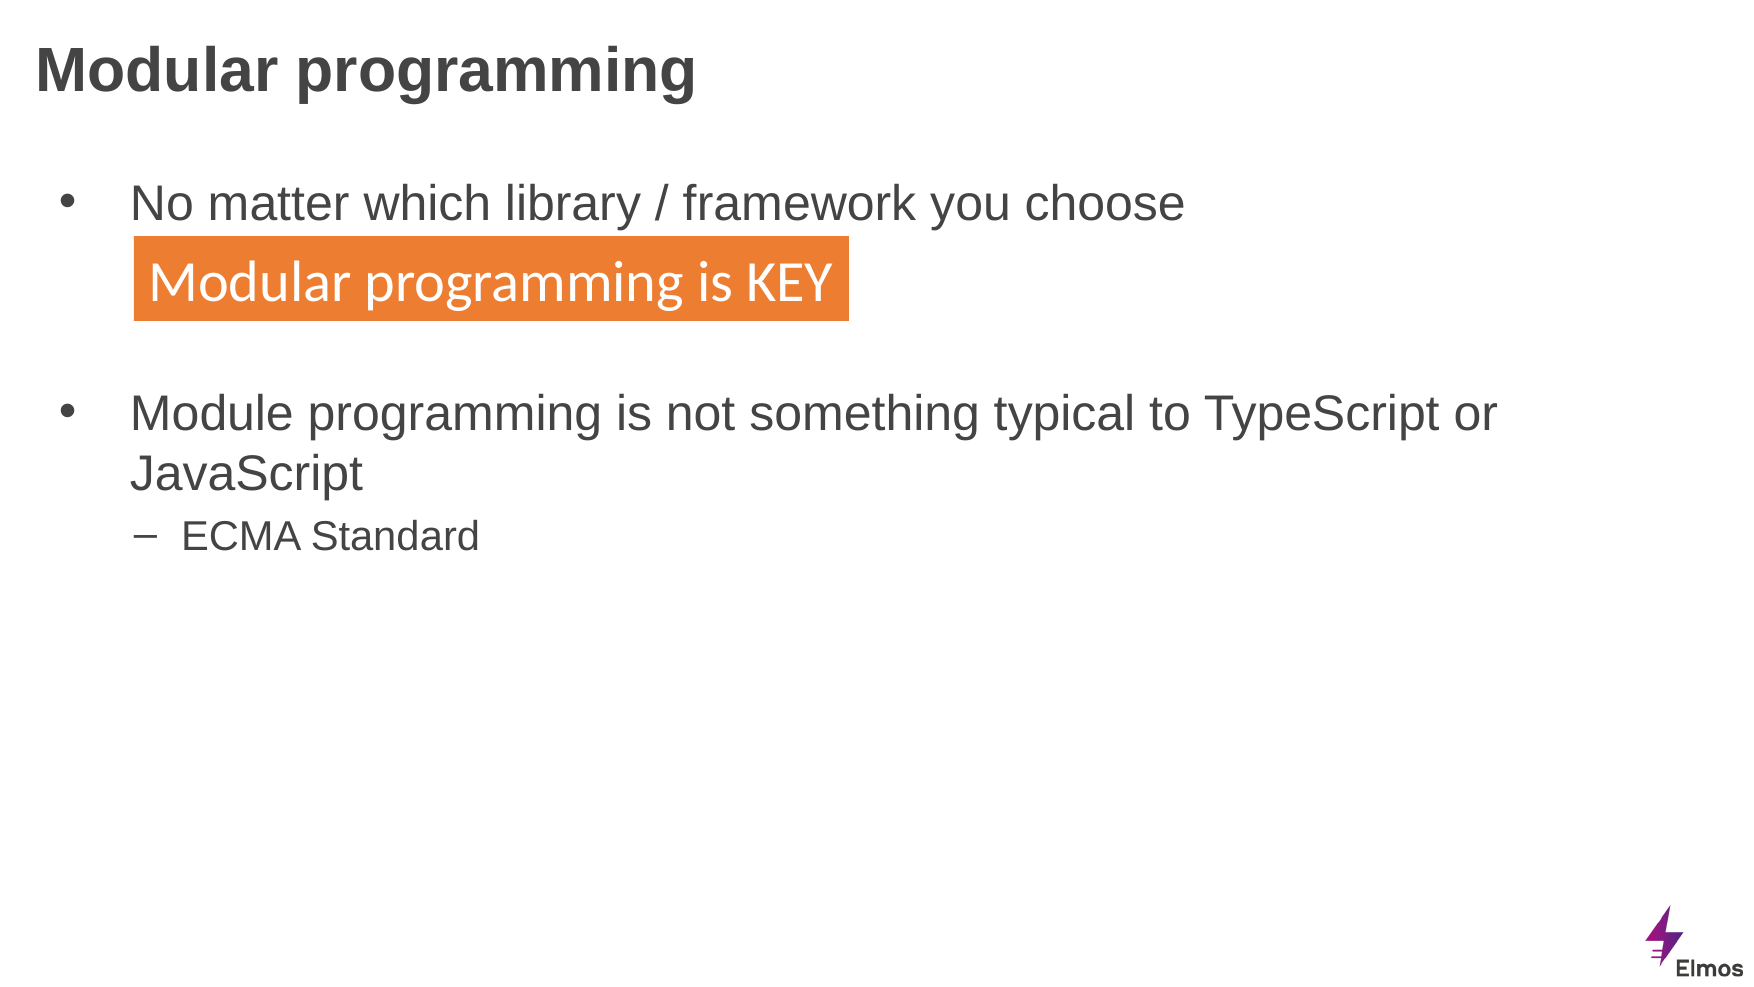

# Modular programming
No matter which library / framework you choose

Module programming is not something typical to TypeScript or JavaScript
ECMA Standard

Modular programming is KEY